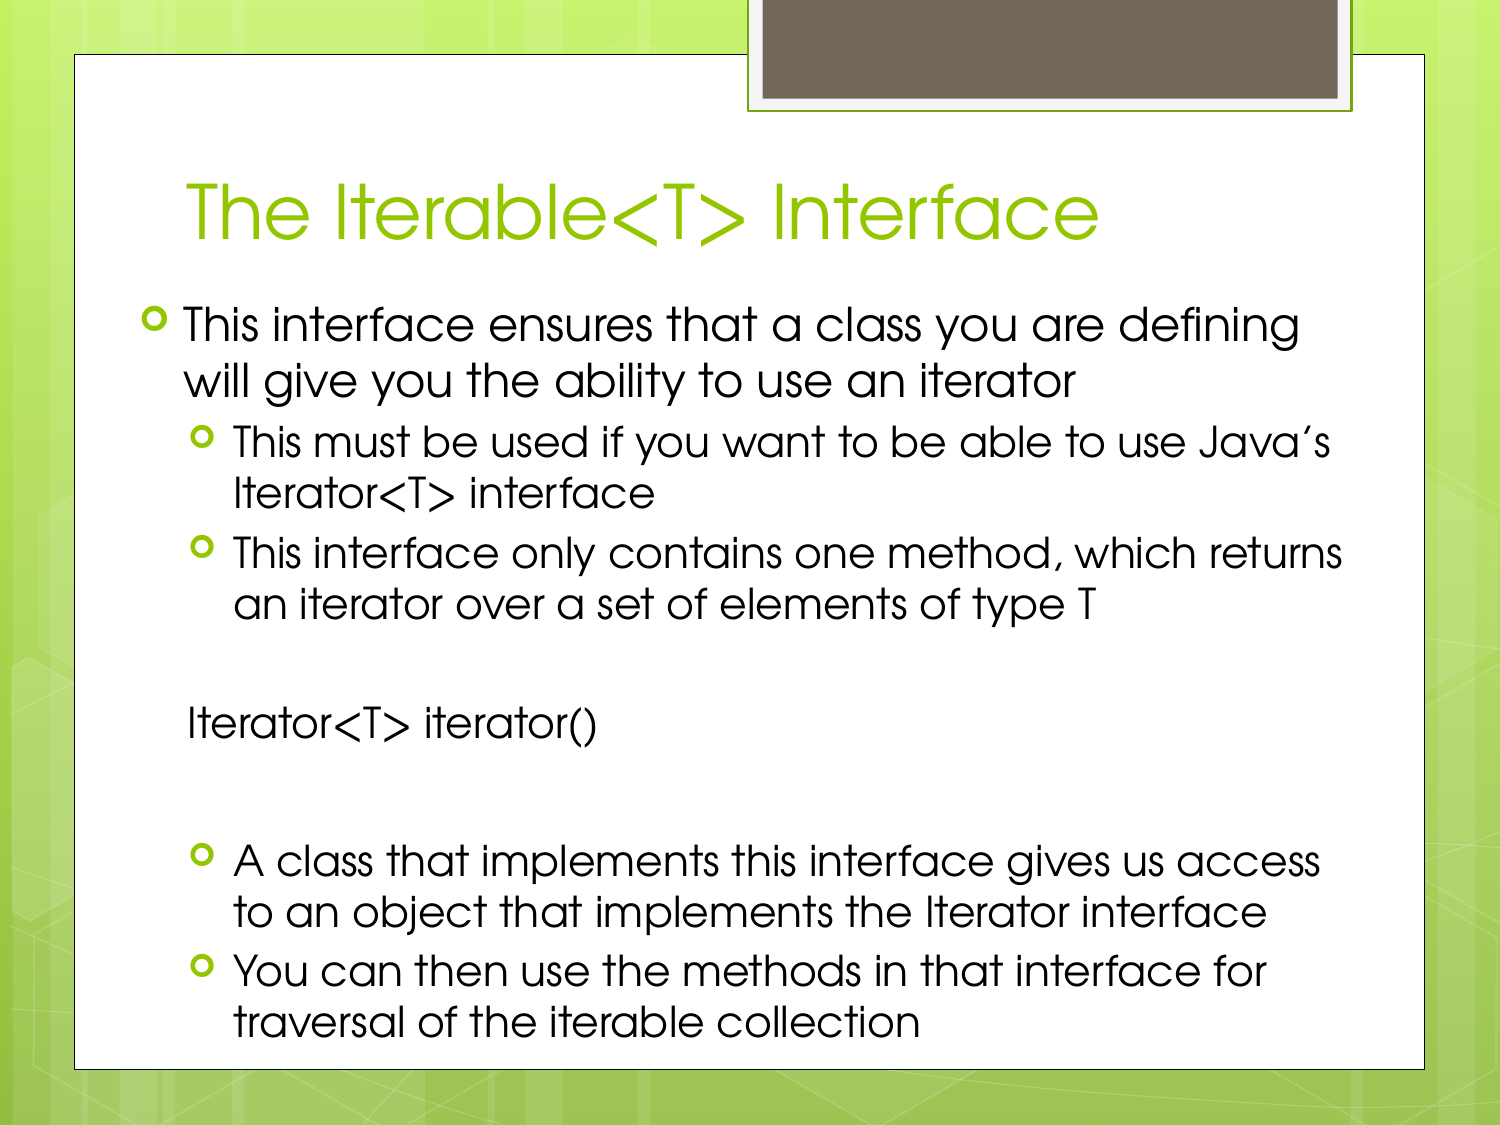

# The Iterable<T> Interface
This interface ensures that a class you are defining will give you the ability to use an iterator
This must be used if you want to be able to use Java’s Iterator<T> interface
This interface only contains one method, which returns an iterator over a set of elements of type T

Iterator<T> iterator()

A class that implements this interface gives us access to an object that implements the Iterator interface
You can then use the methods in that interface for traversal of the iterable collection